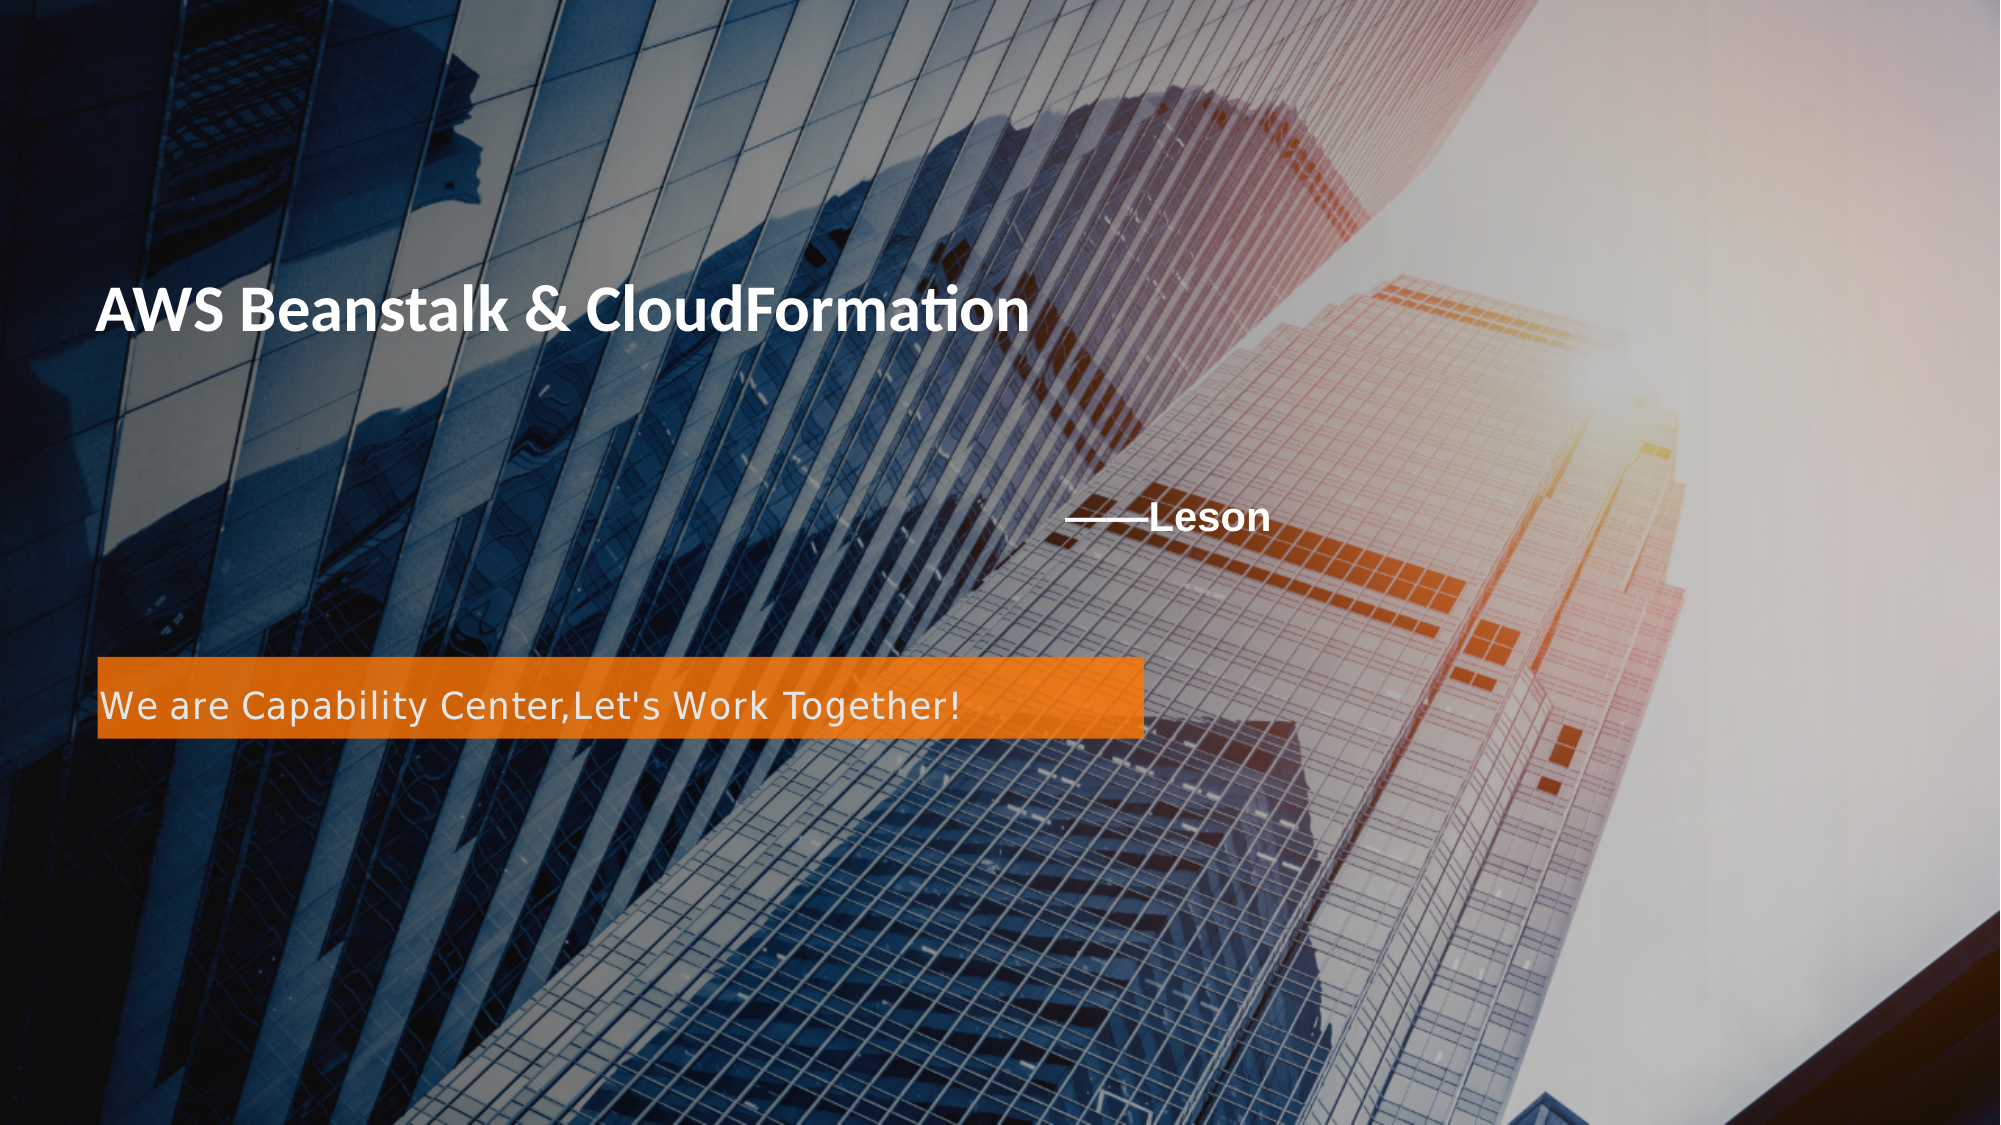

AWS Beanstalk & CloudFormation
——Leson

We are Capability Center,Let's Work Together!